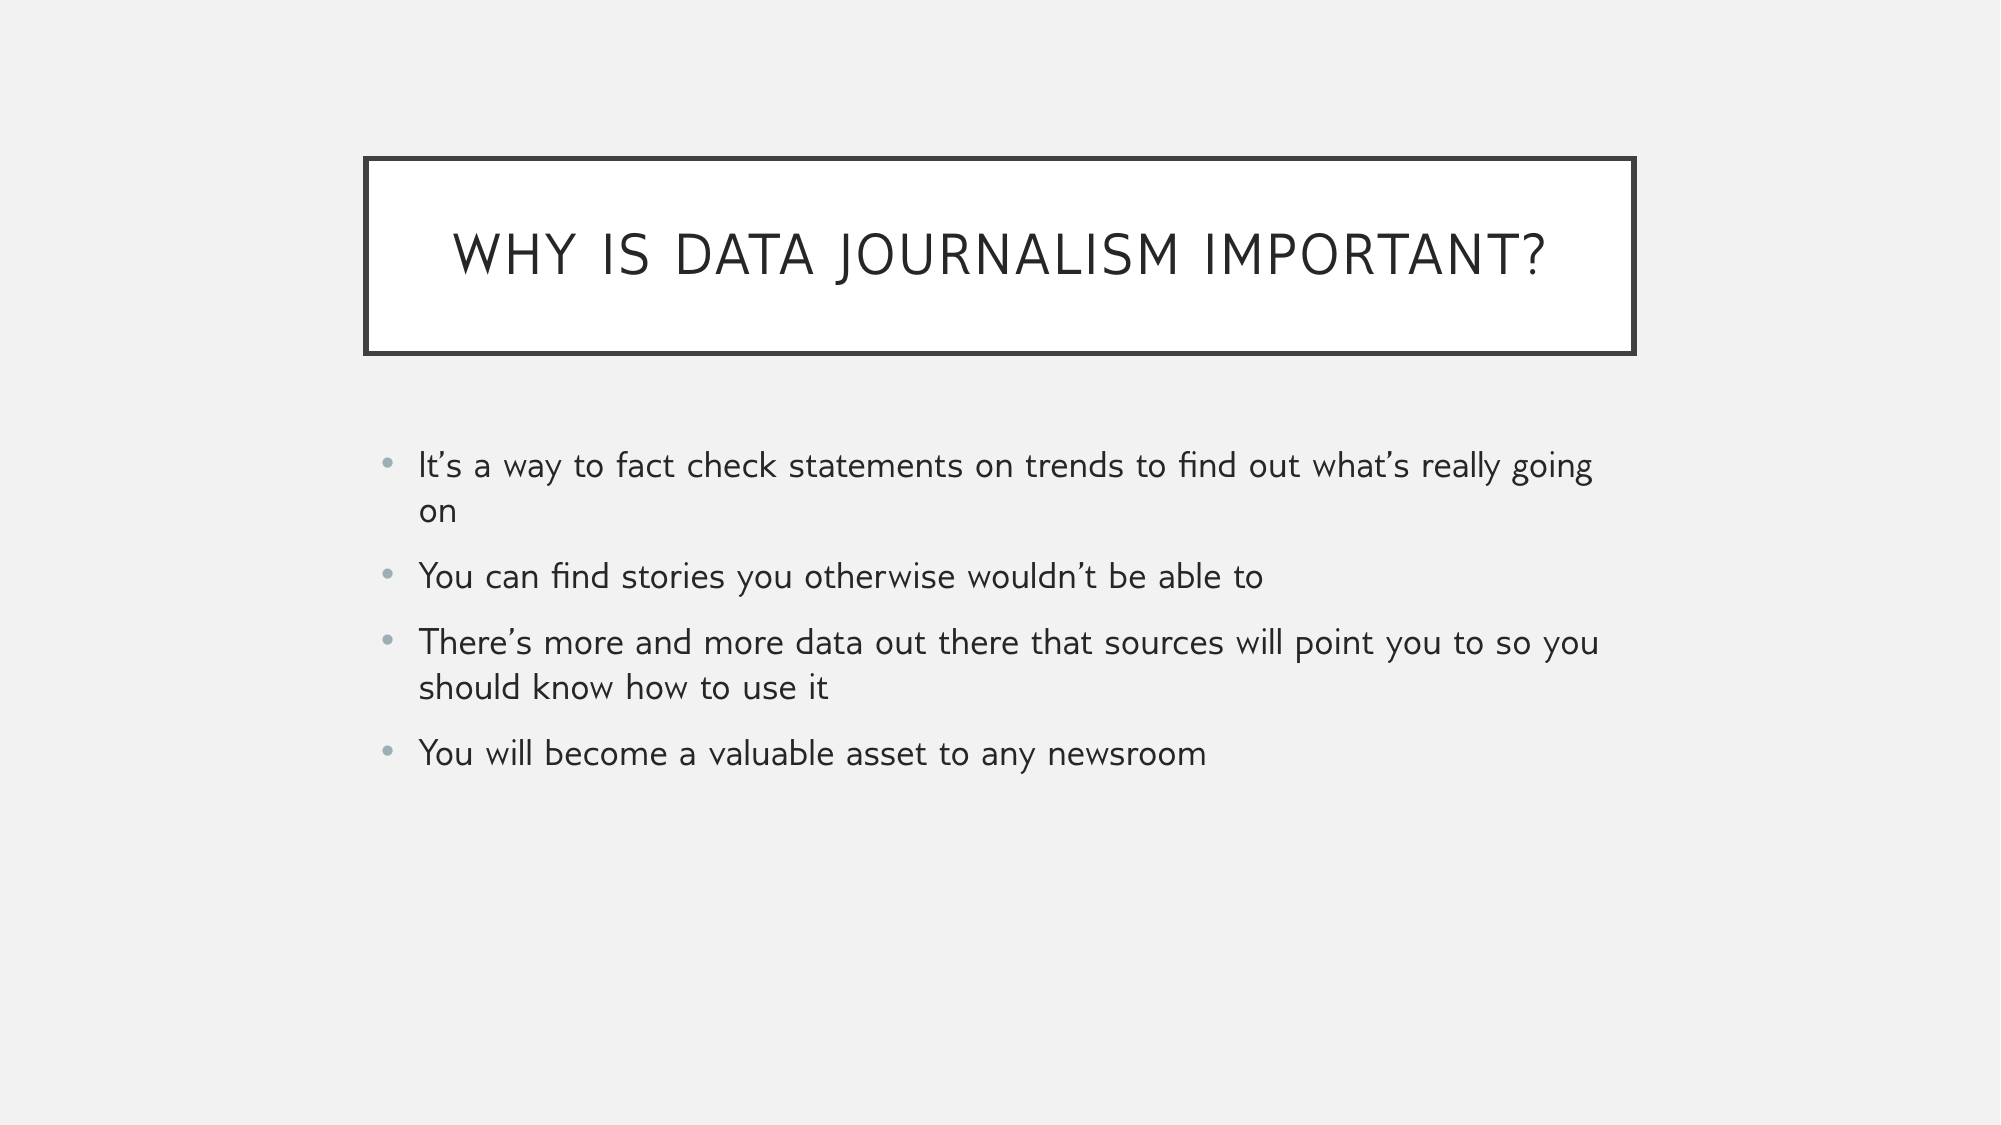

# Why is data journalism important?
It’s a way to fact check statements on trends to find out what’s really going on
You can find stories you otherwise wouldn’t be able to
There’s more and more data out there that sources will point you to so you should know how to use it
You will become a valuable asset to any newsroom